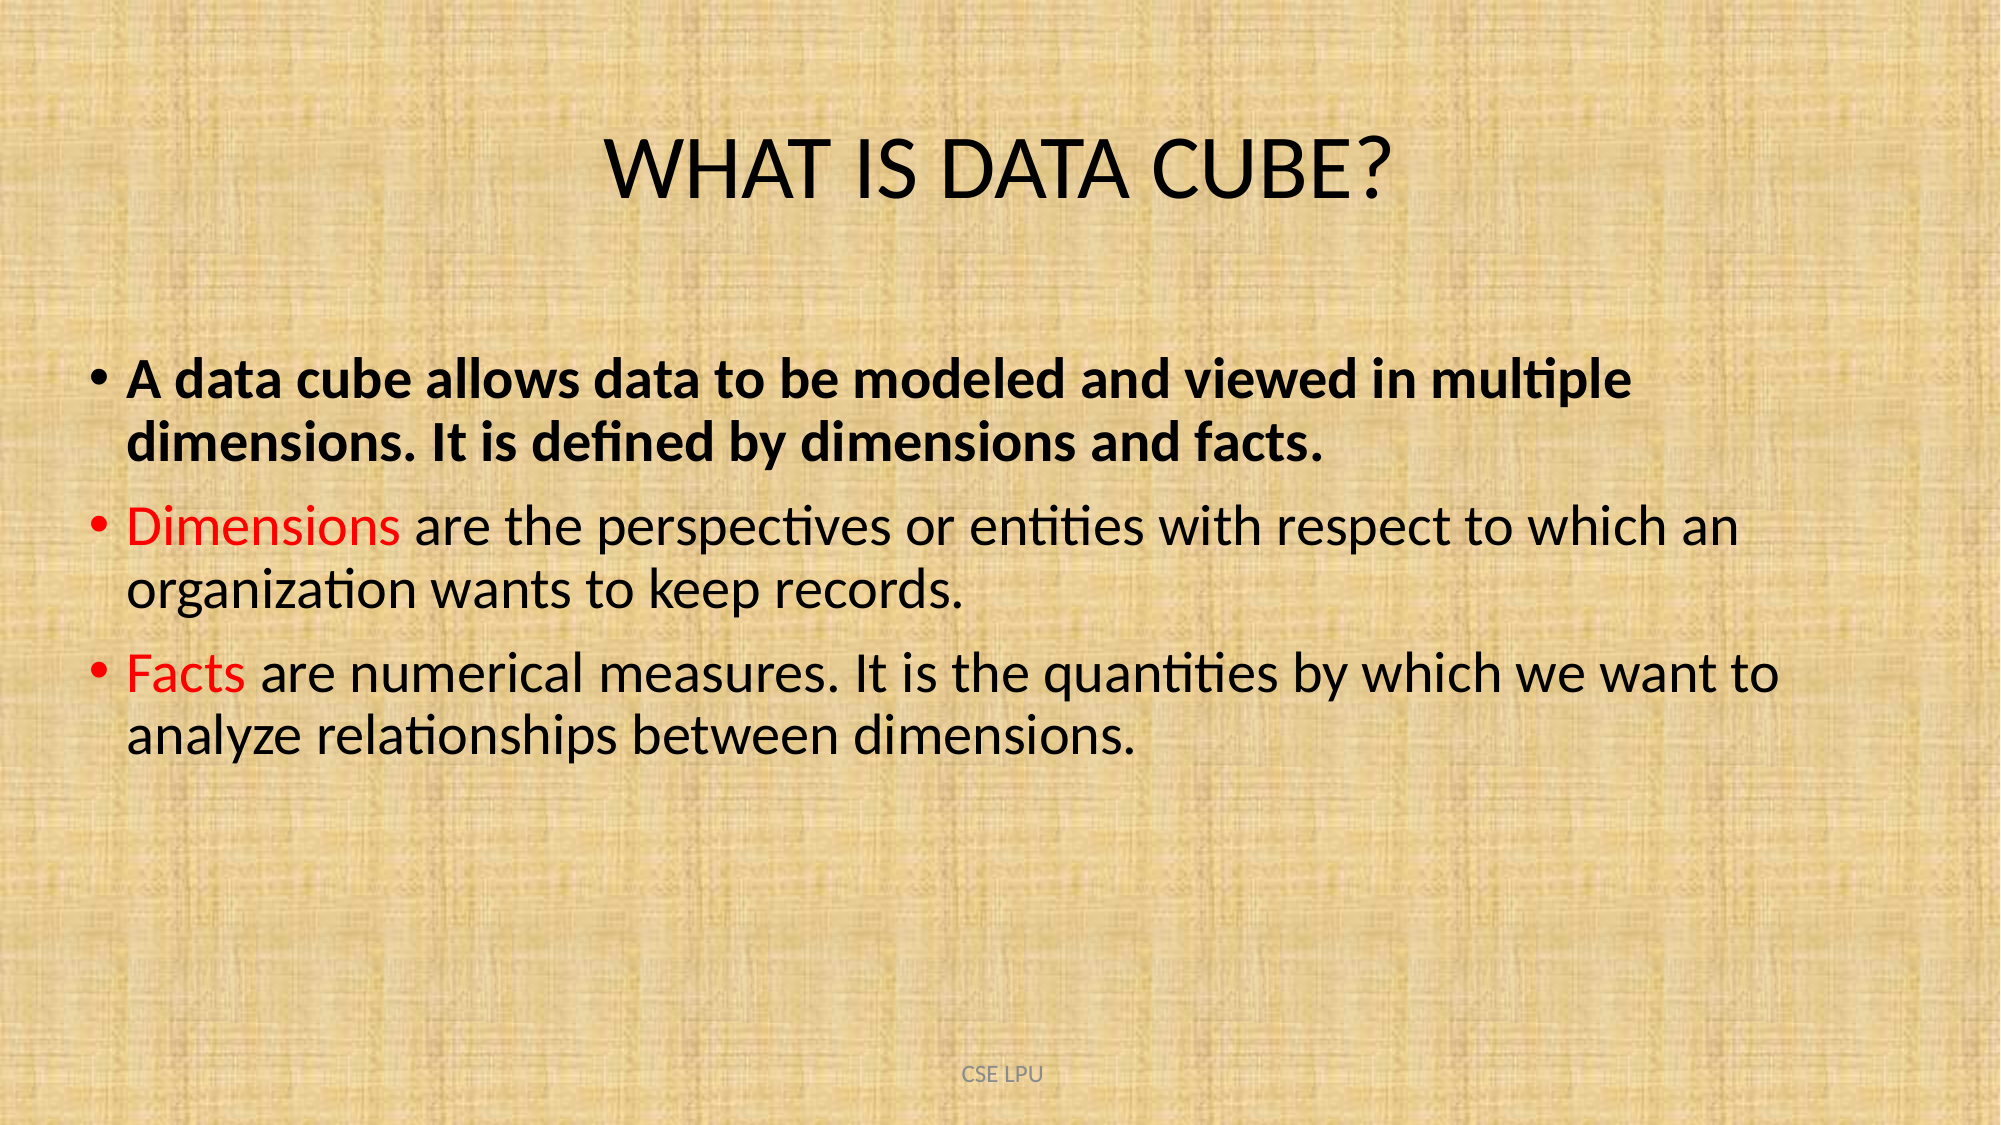

# WHAT IS DATA CUBE?

A data cube allows data to be modeled and viewed in multiple dimensions. It is defined by dimensions and facts.
Dimensions are the perspectives or entities with respect to which an organization wants to keep records.
Facts are numerical measures. It is the quantities by which we want to analyze relationships between dimensions.
 CSE LPU